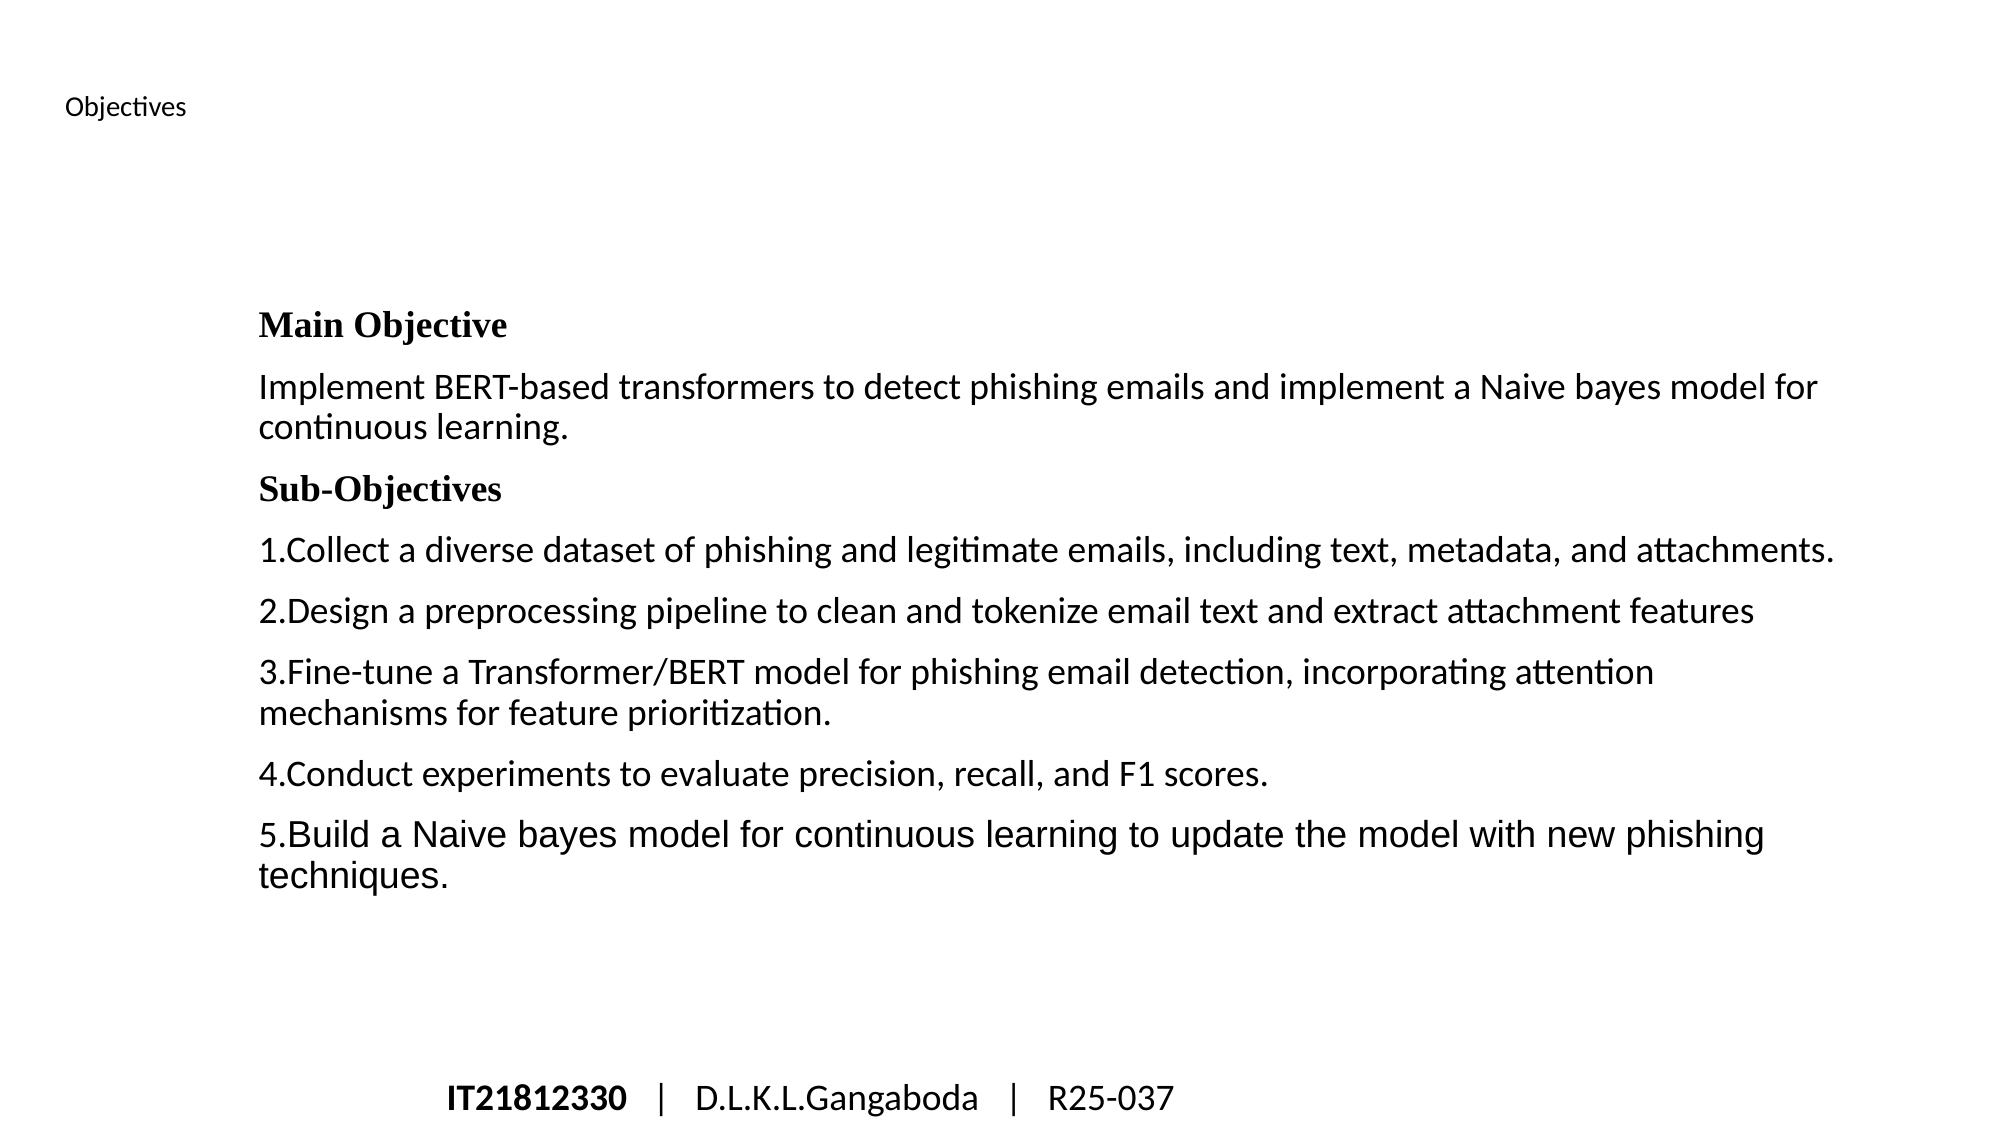

# Objectives

Main Objective
Implement BERT-based transformers to detect phishing emails and implement a Naive bayes model for continuous learning.
Sub-Objectives
1.Collect a diverse dataset of phishing and legitimate emails, including text, metadata, and attachments.
2.Design a preprocessing pipeline to clean and tokenize email text and extract attachment features
3.Fine-tune a Transformer/BERT model for phishing email detection, incorporating attention      mechanisms for feature prioritization.
4.Conduct experiments to evaluate precision, recall, and F1 scores.
5.Build a Naive bayes model for continuous learning to update the model with new phishing techniques.

IT21812330   |   D.L.K.L.Gangaboda   |   R25-037